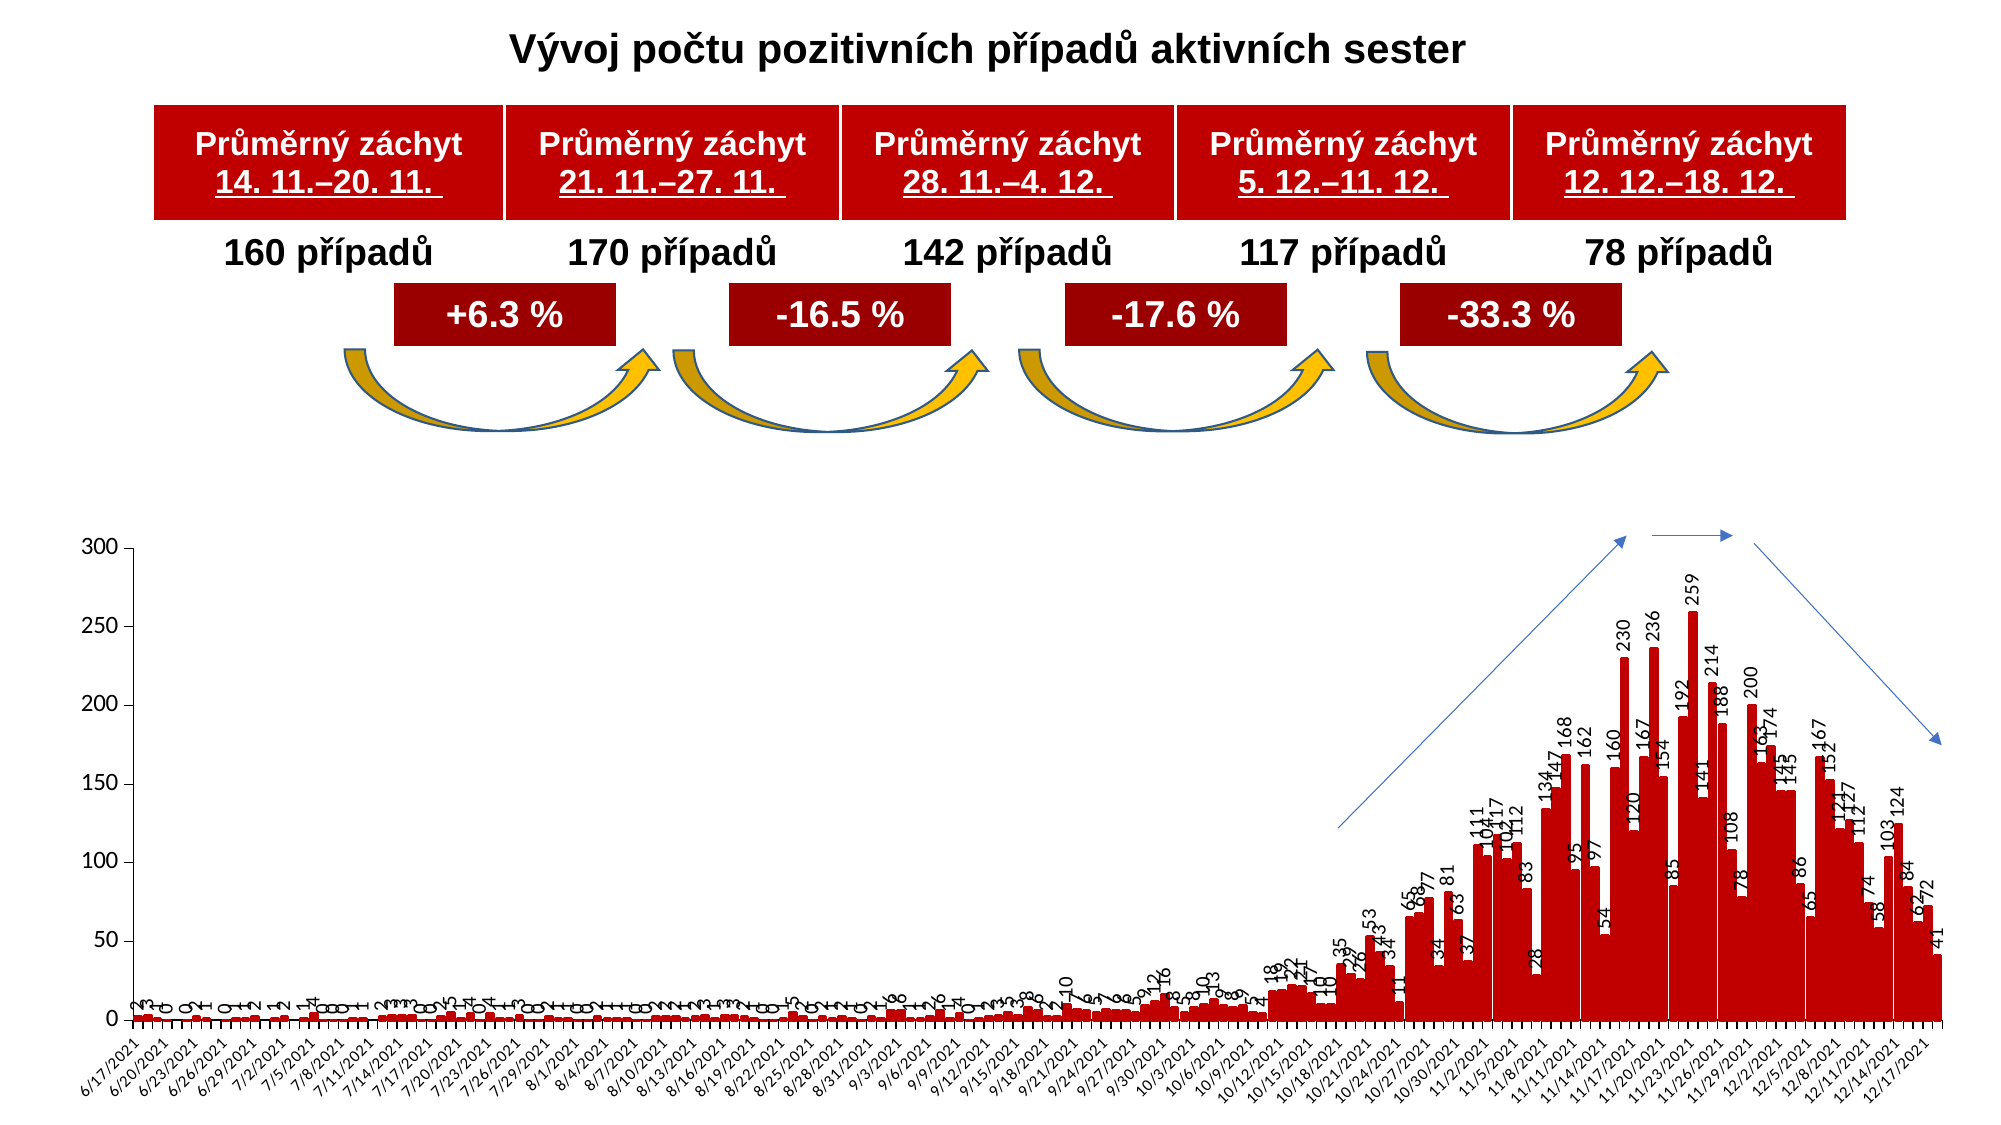

Vývoj počtu pozitivních případů aktivních sester
| Průměrný záchyt |  |  | Průměrný záchyt |  |  | Průměrný záchyt |  |  | Průměrný záchyt |  |  | Průměrný záchyt |  |  |
| --- | --- | --- | --- | --- | --- | --- | --- | --- | --- | --- | --- | --- | --- | --- |
| 14. 11.–20. 11. |  |  | 21. 11.–27. 11. |  |  | 28. 11.–4. 12. |  |  | 5. 12.–11. 12. |  |  | 12. 12.–18. 12. |  |  |
| 160 případů |  |  | 170 případů |  |  | 142 případů |  |  | 117 případů |  |  | 78 případů |  |  |
|  |  | +6.3 % |  |  | -16.5 % |  |  | -17.6 % |  |  | -33.3 % |  |  |  |
|  |  |  |  |  |  |  |  |  |  |  |  |  |  |  |
|  |  |  |  |  |  |  |  |  |  |  |  |  |  |  |

### Chart

| Category |  |
|---|---|
| 44364 | 2.0 |
| 44365 | 3.0 |
| 44366 | 1.0 |
| 44367 | 0.0 |
| 44369 | 0.0 |
| 44370 | 2.0 |
| 44371 | 1.0 |
| 44373 | 0.0 |
| 44374 | 1.0 |
| 44375 | 1.0 |
| 44376 | 2.0 |
| 44378 | 1.0 |
| 44379 | 2.0 |
| 44381 | 1.0 |
| 44382 | 4.0 |
| 44383 | 0.0 |
| 44384 | 0.0 |
| 44385 | 0.0 |
| 44386 | 1.0 |
| 44387 | 1.0 |
| 44389 | 2.0 |
| 44390 | 3.0 |
| 44391 | 3.0 |
| 44392 | 3.0 |
| 44393 | 0.0 |
| 44394 | 0.0 |
| 44395 | 2.0 |
| 44396 | 5.0 |
| 44397 | 1.0 |
| 44398 | 4.0 |
| 44399 | 0.0 |
| 44400 | 4.0 |
| 44401 | 1.0 |
| 44402 | 1.0 |
| 44403 | 3.0 |
| 44404 | 0.0 |
| 44405 | 0.0 |
| 44406 | 2.0 |
| 44407 | 1.0 |
| 44408 | 1.0 |
| 44409 | 0.0 |
| 44410 | 0.0 |
| 44411 | 2.0 |
| 44412 | 1.0 |
| 44413 | 1.0 |
| 44414 | 1.0 |
| 44415 | 0.0 |
| 44416 | 0.0 |
| 44417 | 2.0 |
| 44418 | 2.0 |
| 44419 | 2.0 |
| 44420 | 1.0 |
| 44421 | 2.0 |
| 44422 | 3.0 |
| 44423 | 1.0 |
| 44424 | 3.0 |
| 44425 | 3.0 |
| 44426 | 2.0 |
| 44427 | 1.0 |
| 44428 | 0.0 |
| 44429 | 0.0 |
| 44430 | 1.0 |
| 44431 | 5.0 |
| 44432 | 2.0 |
| 44433 | 0.0 |
| 44434 | 2.0 |
| 44435 | 1.0 |
| 44436 | 2.0 |
| 44437 | 1.0 |
| 44438 | 0.0 |
| 44439 | 2.0 |
| 44440 | 1.0 |
| 44441 | 6.0 |
| 44442 | 6.0 |
| 44443 | 1.0 |
| 44444 | 1.0 |
| 44445 | 2.0 |
| 44446 | 6.0 |
| 44447 | 1.0 |
| 44448 | 4.0 |
| 44449 | 0.0 |
| 44450 | 1.0 |
| 44451 | 2.0 |
| 44452 | 3.0 |
| 44453 | 5.0 |
| 44454 | 3.0 |
| 44455 | 8.0 |
| 44456 | 6.0 |
| 44457 | 2.0 |
| 44458 | 2.0 |
| 44459 | 10.0 |
| 44460 | 7.0 |
| 44461 | 6.0 |
| 44462 | 5.0 |
| 44463 | 7.0 |
| 44464 | 6.0 |
| 44465 | 6.0 |
| 44466 | 5.0 |
| 44467 | 9.0 |
| 44468 | 12.0 |
| 44469 | 16.0 |
| 44470 | 8.0 |
| 44471 | 5.0 |
| 44472 | 8.0 |
| 44473 | 10.0 |
| 44474 | 13.0 |
| 44475 | 9.0 |
| 44476 | 8.0 |
| 44477 | 9.0 |
| 44478 | 5.0 |
| 44479 | 4.0 |
| 44480 | 18.0 |
| 44481 | 19.0 |
| 44482 | 22.0 |
| 44483 | 21.0 |
| 44484 | 17.0 |
| 44485 | 10.0 |
| 44486 | 10.0 |
| 44487 | 35.0 |
| 44488 | 29.0 |
| 44489 | 26.0 |
| 44490 | 53.0 |
| 44491 | 43.0 |
| 44492 | 34.0 |
| 44493 | 11.0 |
| 44494 | 65.0 |
| 44495 | 68.0 |
| 44496 | 77.0 |
| 44497 | 34.0 |
| 44498 | 81.0 |
| 44499 | 63.0 |
| 44500 | 37.0 |
| 44501 | 111.0 |
| 44502 | 104.0 |
| 44503 | 117.0 |
| 44504 | 102.0 |
| 44505 | 112.0 |
| 44506 | 83.0 |
| 44507 | 28.0 |
| 44508 | 134.0 |
| 44509 | 147.0 |
| 44510 | 168.0 |
| 44511 | 95.0 |
| 44512 | 162.0 |
| 44513 | 97.0 |
| 44514 | 54.0 |
| 44515 | 160.0 |
| 44516 | 230.0 |
| 44517 | 120.0 |
| 44518 | 167.0 |
| 44519 | 236.0 |
| 44520 | 154.0 |
| 44521 | 85.0 |
| 44522 | 192.0 |
| 44523 | 259.0 |
| 44524 | 141.0 |
| 44525 | 214.0 |
| 44526 | 188.0 |
| 44527 | 108.0 |
| 44528 | 78.0 |
| 44529 | 200.0 |
| 44530 | 163.0 |
| 44531 | 174.0 |
| 44532 | 145.0 |
| 44533 | 145.0 |
| 44534 | 86.0 |
| 44535 | 65.0 |
| 44536 | 167.0 |
| 44537 | 152.0 |
| 44538 | 121.0 |
| 44539 | 127.0 |
| 44540 | 112.0 |
| 44541 | 74.0 |
| 44542 | 58.0 |
| 44543 | 103.0 |
| 44544 | 124.0 |
| 44545 | 84.0 |
| 44546 | 62.0 |
| 44547 | 72.0 |
| 44548 | 41.0 |